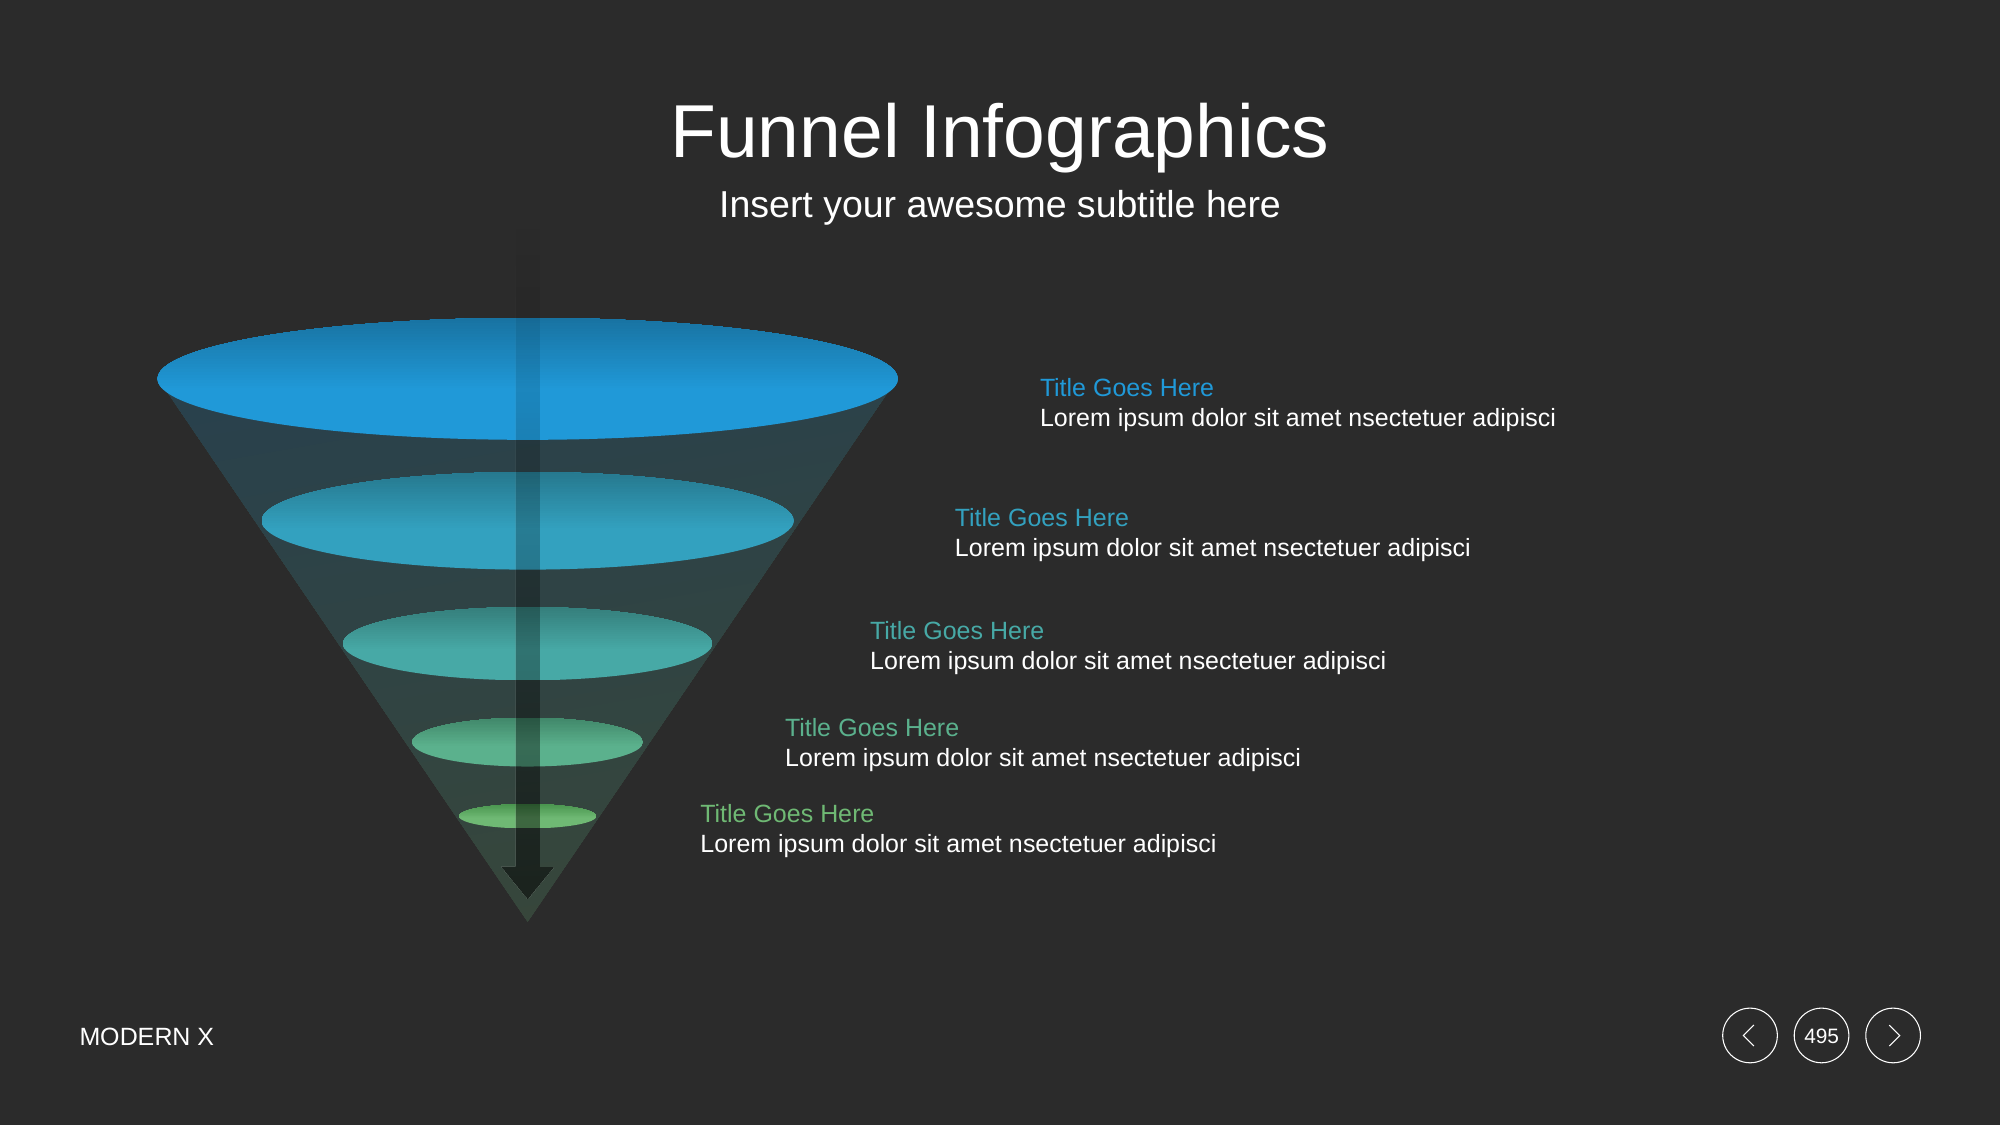

# Funnel Infographics
Insert your awesome subtitle here

Title Goes Here
Lorem ipsum dolor sit amet nsectetuer adipisci

Title Goes Here
Lorem ipsum dolor sit amet nsectetuer adipisci

Title Goes Here
Lorem ipsum dolor sit amet nsectetuer adipisci
Title Goes Here
Lorem ipsum dolor sit amet nsectetuer adipisci

Title Goes Here
Lorem ipsum dolor sit amet nsectetuer adipisci